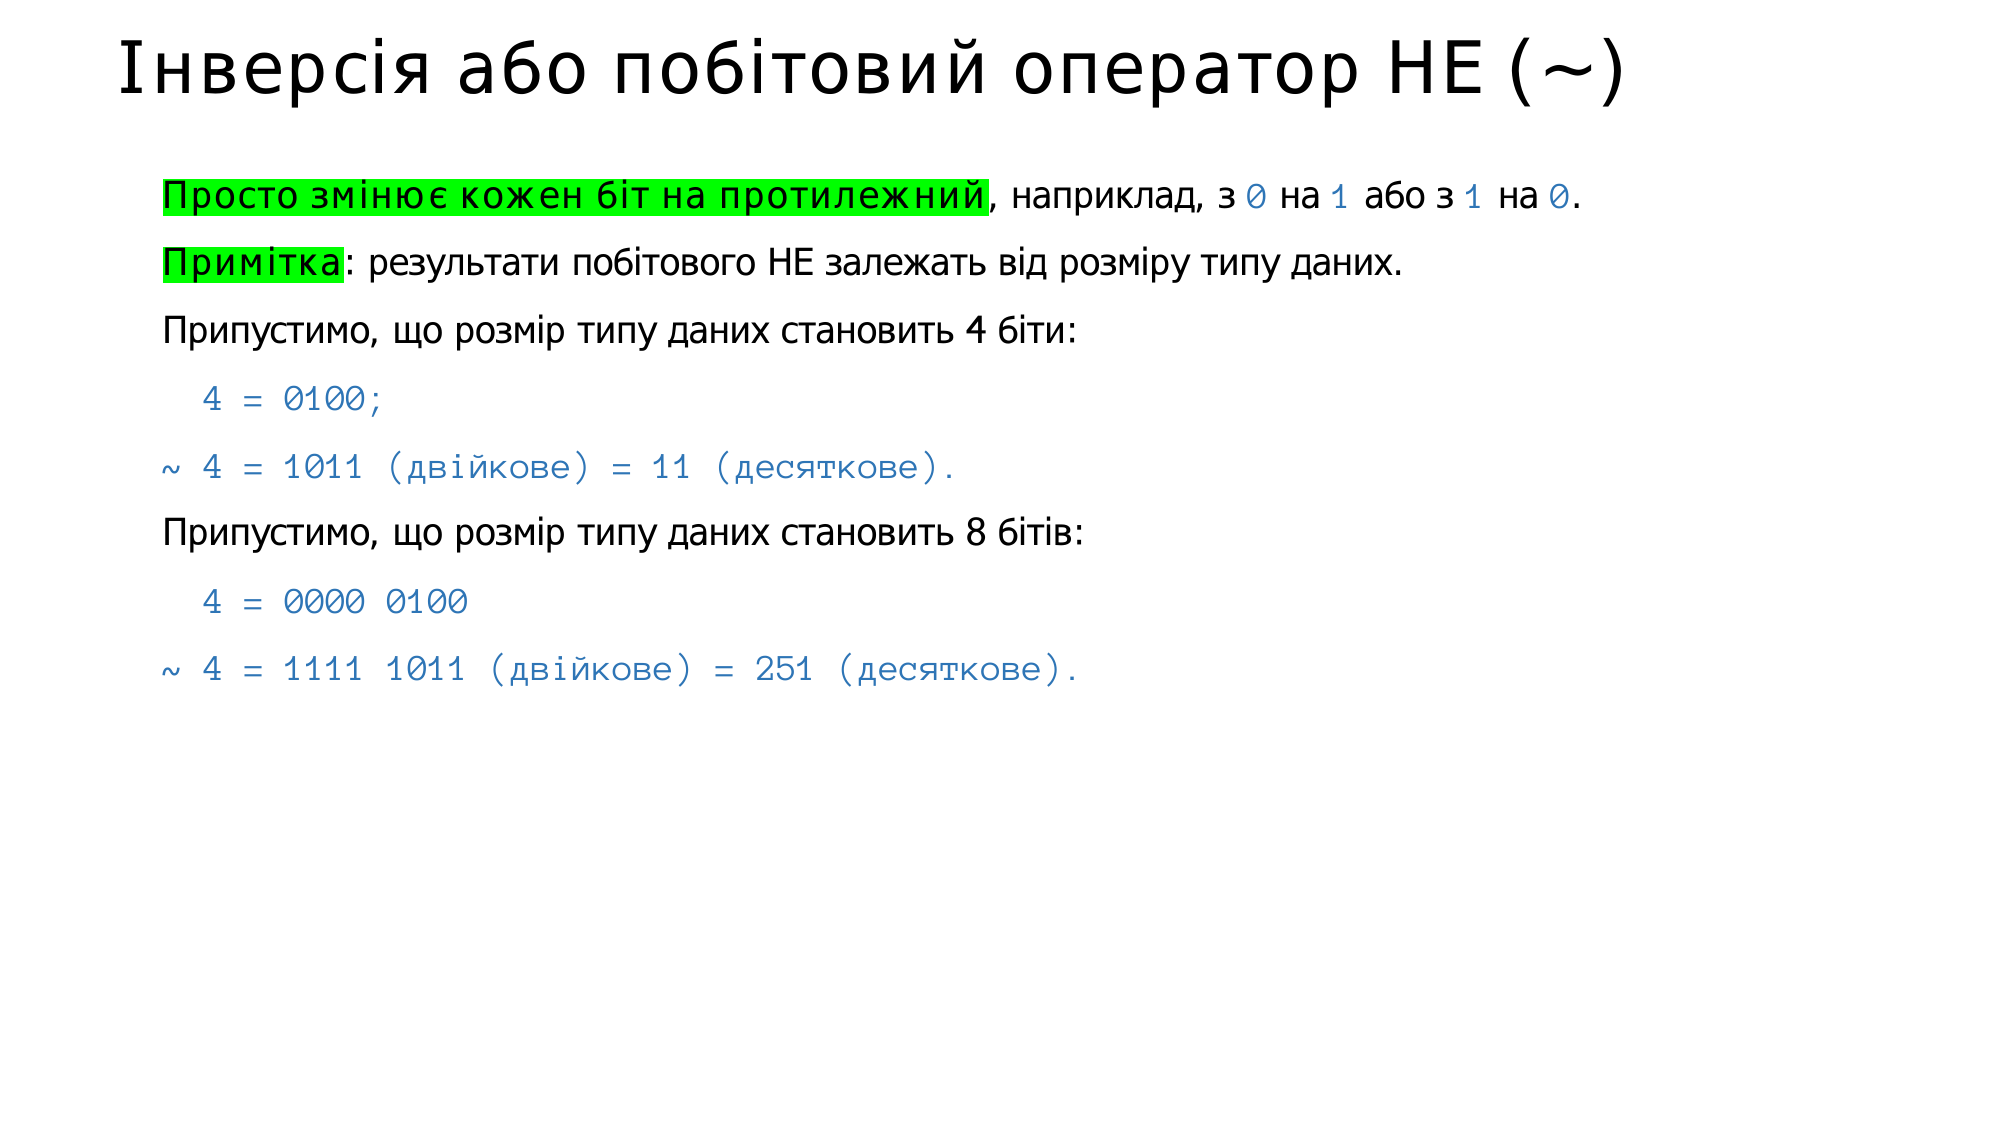

# Інверсія або побітовий оператор НЕ (~)
Просто змінює кожен біт на протилежний, наприклад, з 0 на 1 або з 1 на 0.
Примітка: результати побітового НЕ залежать від розміру типу даних.
Припустимо, що розмір типу даних становить 4 біти:
  4 = 0100;
~ 4 = 1011 (двійкове) = 11 (десяткове).
Припустимо, що розмір типу даних становить 8 бітів:
  4 = 0000 0100
~ 4 = 1111 1011 (двійкове) = 251 (десяткове).